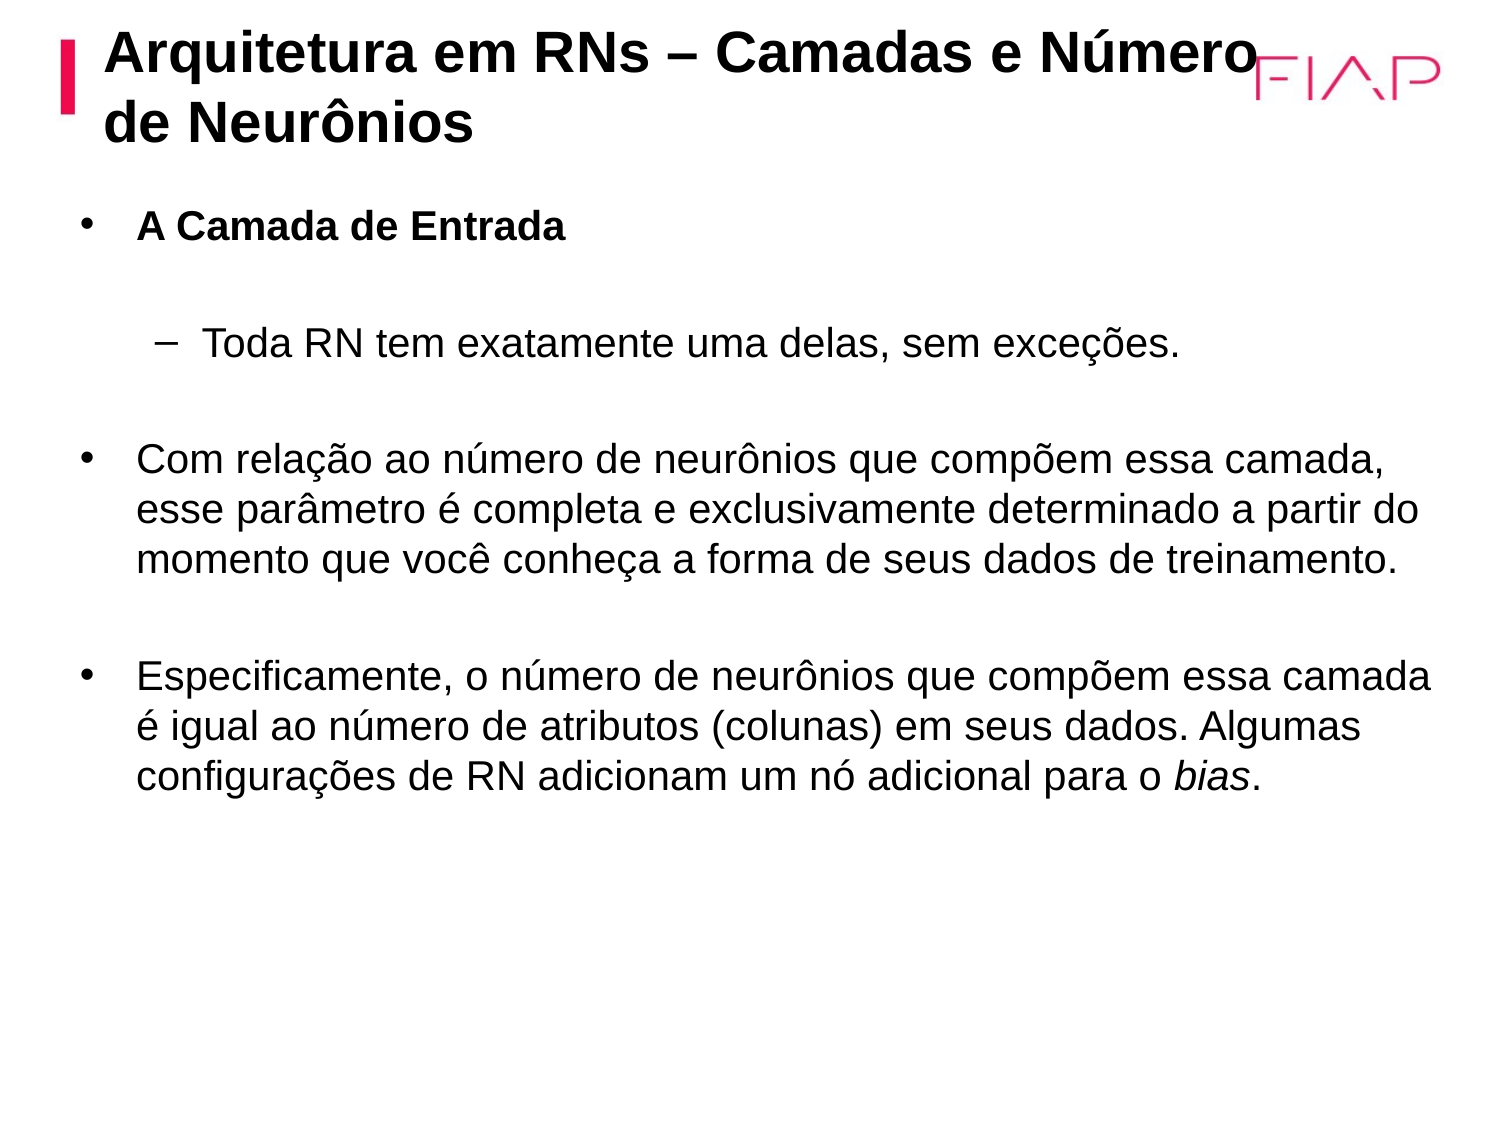

# Arquitetura em RNs – Camadas e Número de Neurônios
A Camada de Entrada

Toda RN tem exatamente uma delas, sem exceções.

Com relação ao número de neurônios que compõem essa camada, esse parâmetro é completa e exclusivamente determinado a partir do momento que você conheça a forma de seus dados de treinamento.

Especificamente, o número de neurônios que compõem essa camada é igual ao número de atributos (colunas) em seus dados. Algumas configurações de RN adicionam um nó adicional para o bias.